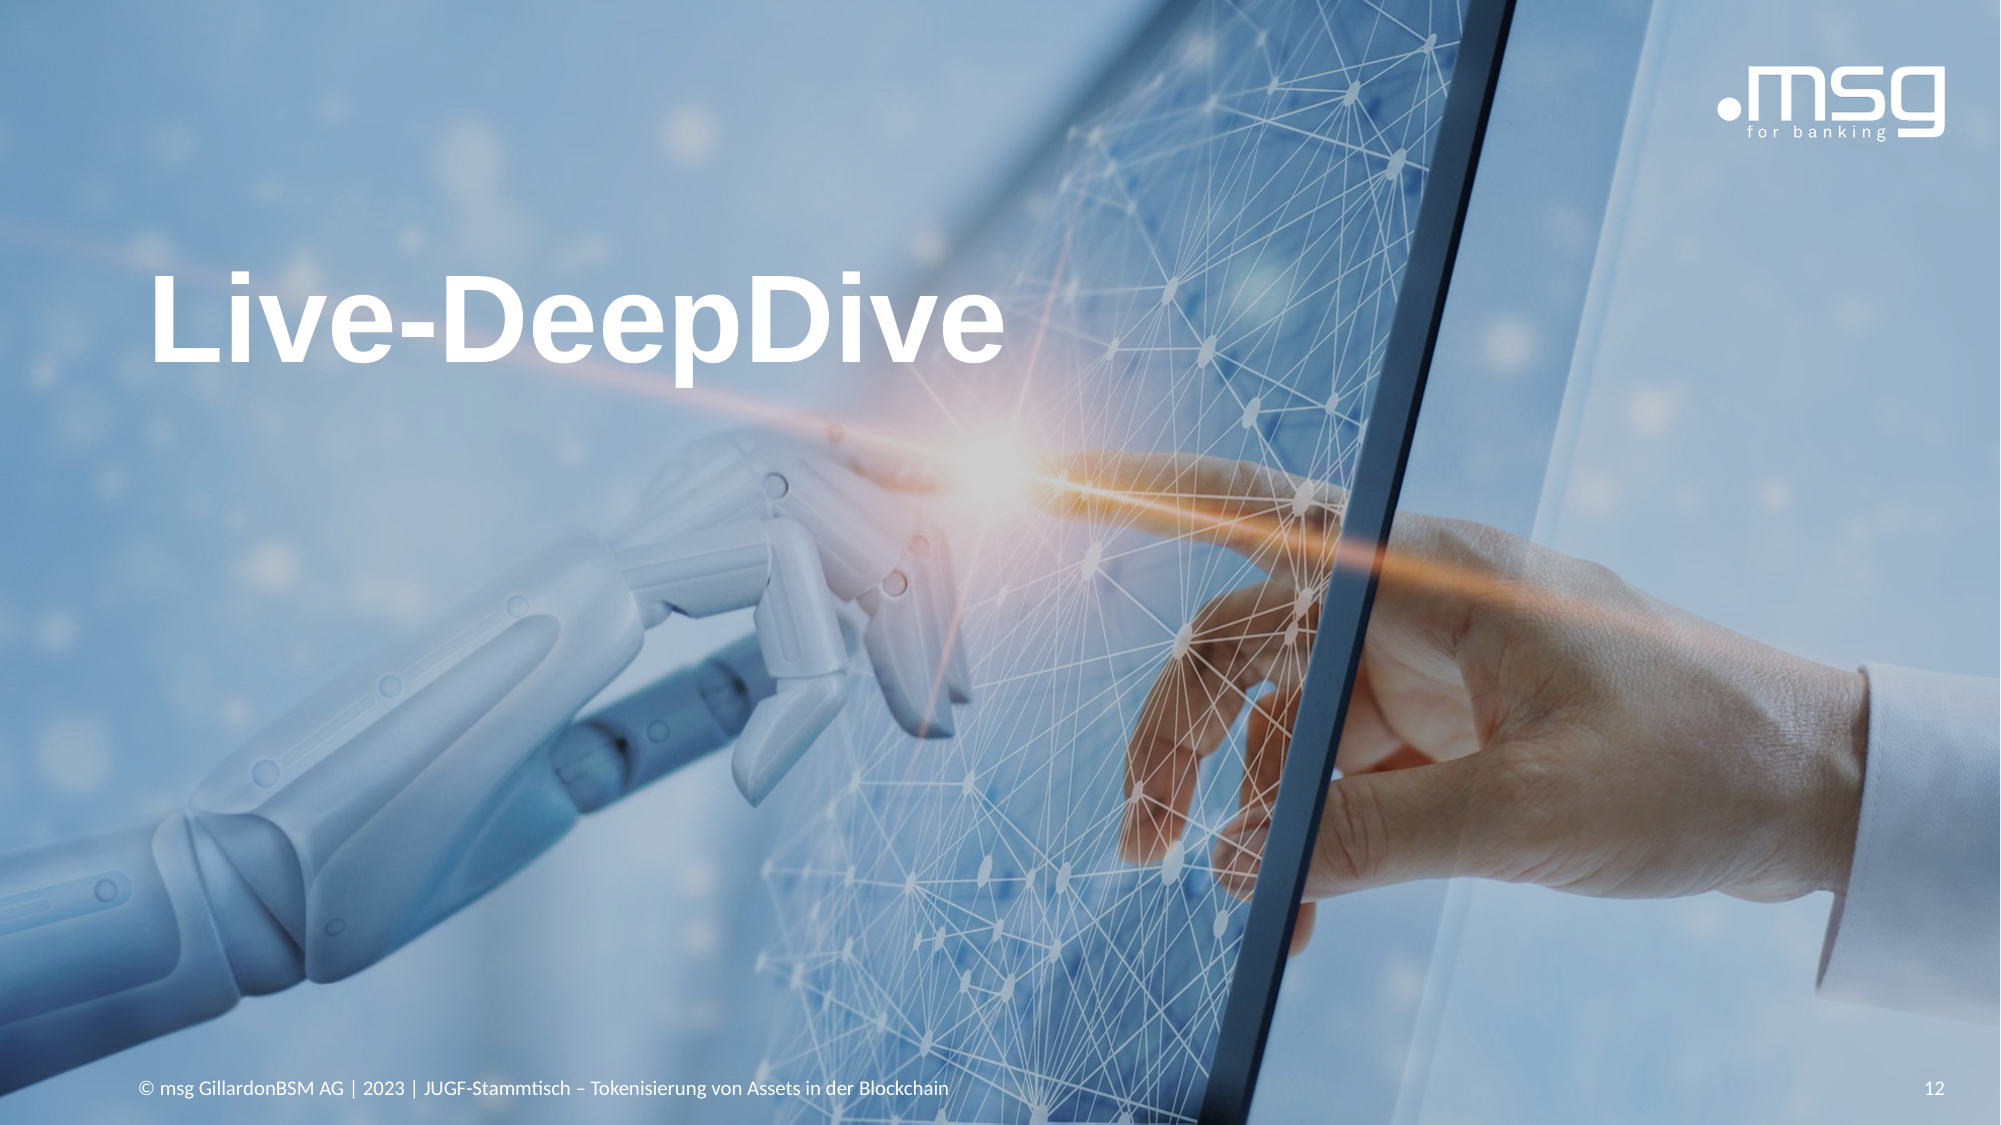

Live-DeepDive
© msg GillardonBSM AG | 2023 | JUGF-Stammtisch – Tokenisierung von Assets in der Blockchain
12